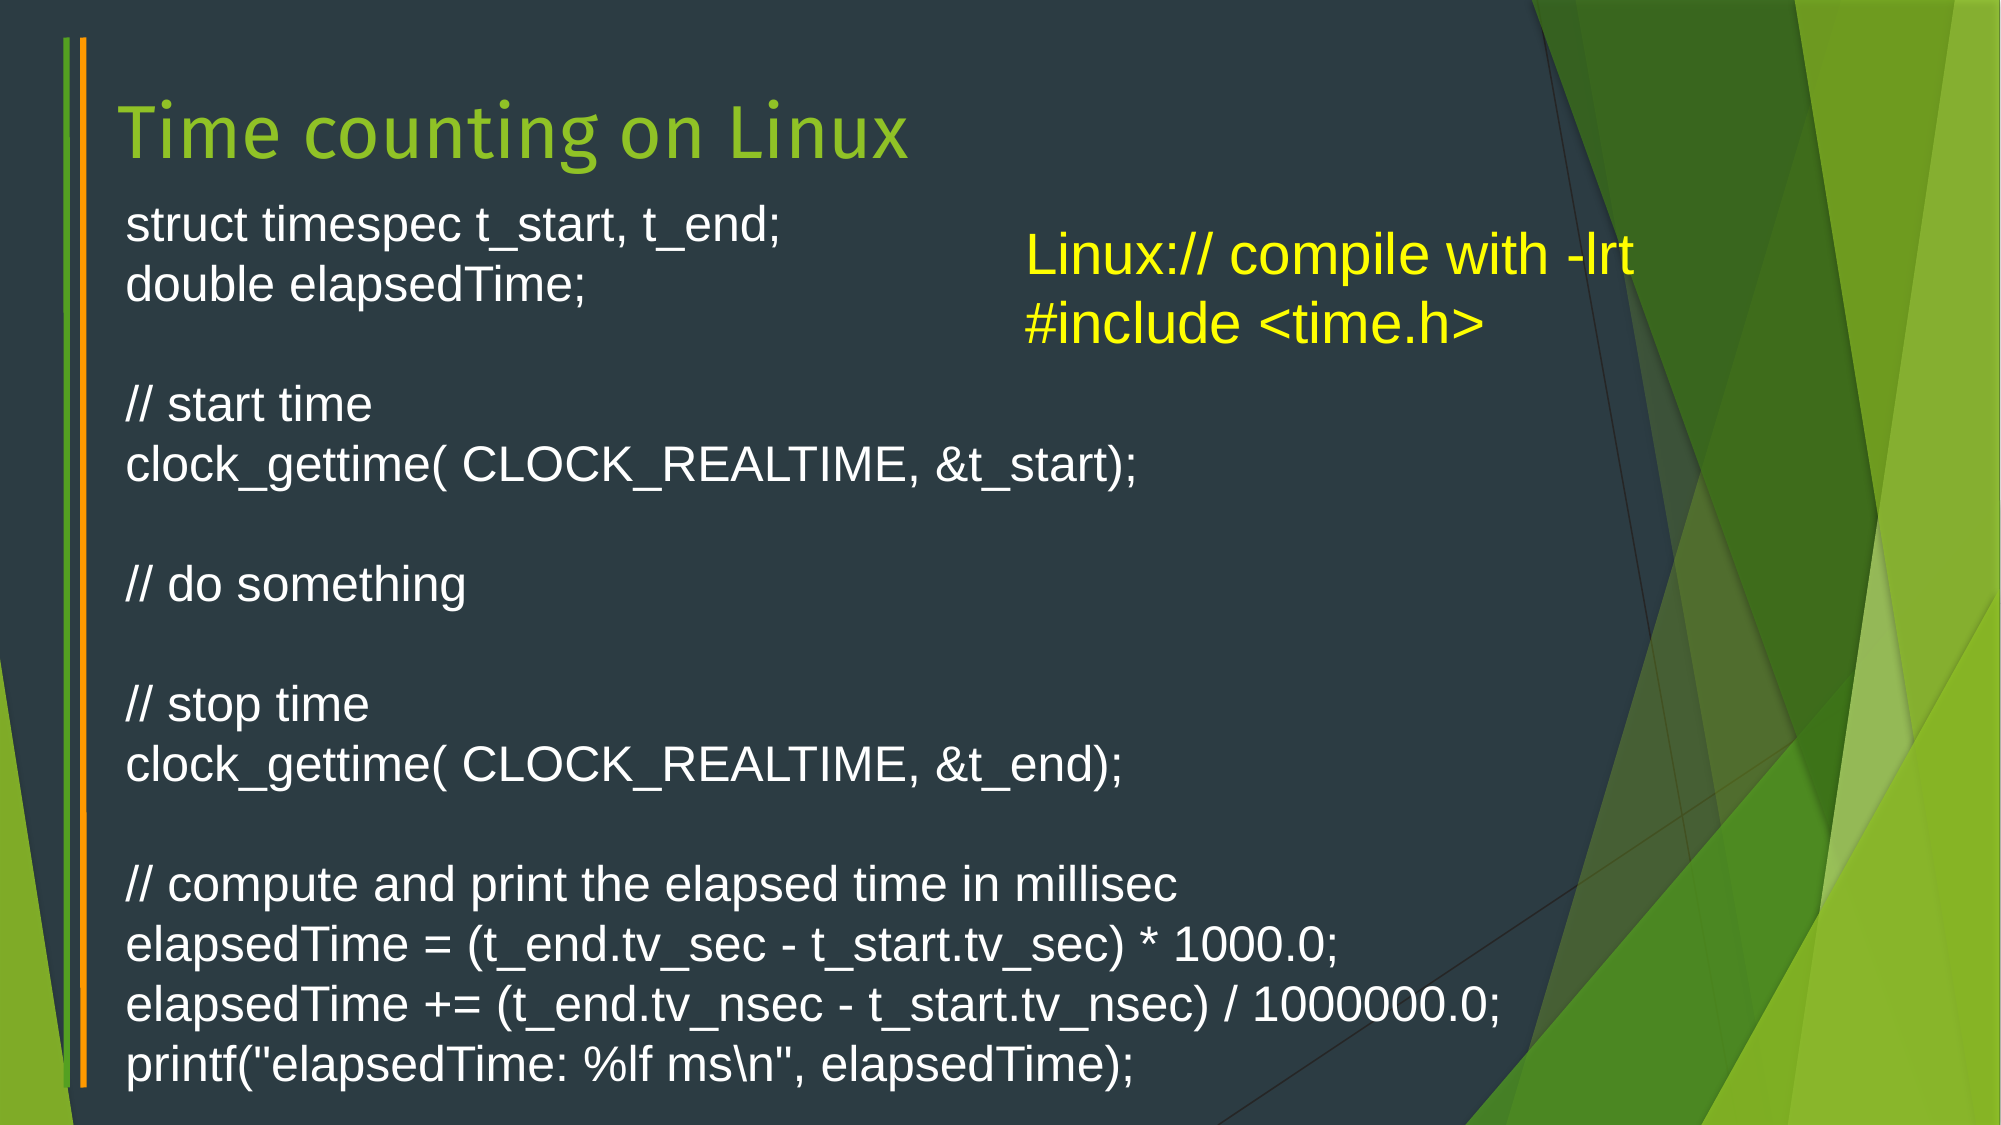

# Time counting on Linux
    struct timespec t_start, t_end;
    double elapsedTime;
    // start time
    clock_gettime( CLOCK_REALTIME, &t_start);
    // do something
    // stop time
    clock_gettime( CLOCK_REALTIME, &t_end);
    // compute and print the elapsed time in millisec
    elapsedTime = (t_end.tv_sec - t_start.tv_sec) * 1000.0;
    elapsedTime += (t_end.tv_nsec - t_start.tv_nsec) / 1000000.0;
    printf("elapsedTime: %lf ms\n", elapsedTime);
Linux:// compile with -lrt
#include <time.h>